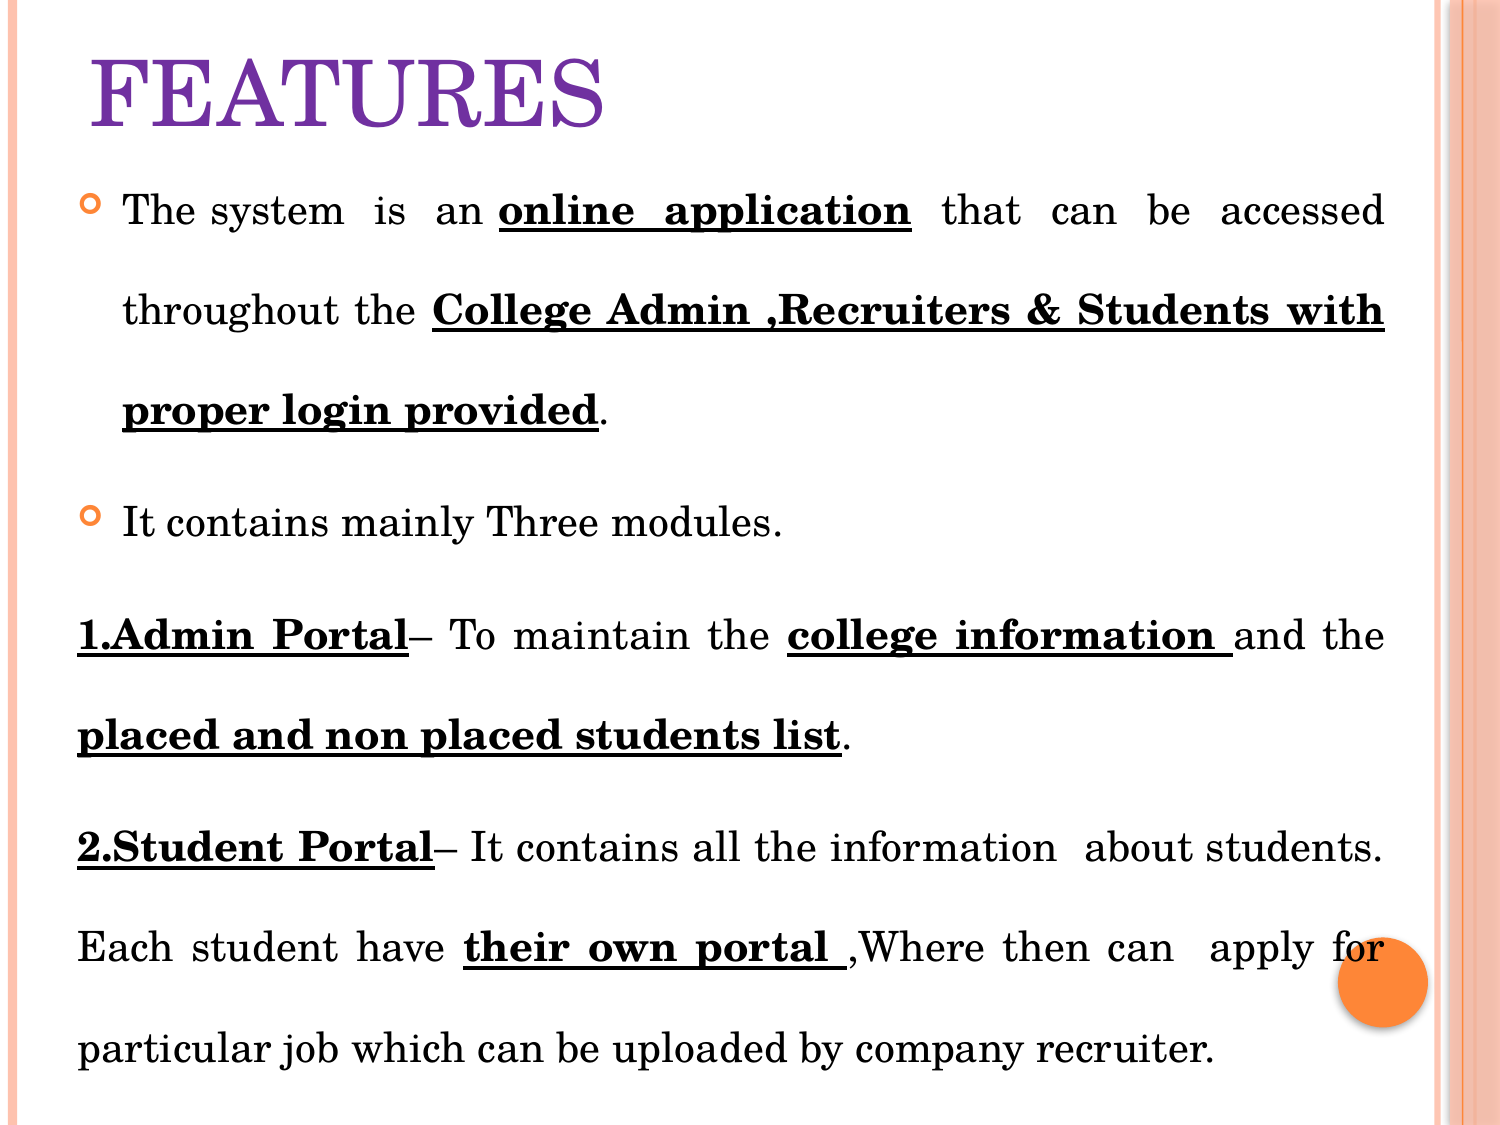

# Features
The system is an online application that can be accessed throughout the College Admin ,Recruiters & Students with proper login provided.
It contains mainly Three modules.
1.Admin Portal– To maintain the college information and the placed and non placed students list.
2.Student Portal– It contains all the information  about students. Each student have their own portal ,Where then can  apply for particular job which can be uploaded by company recruiter.